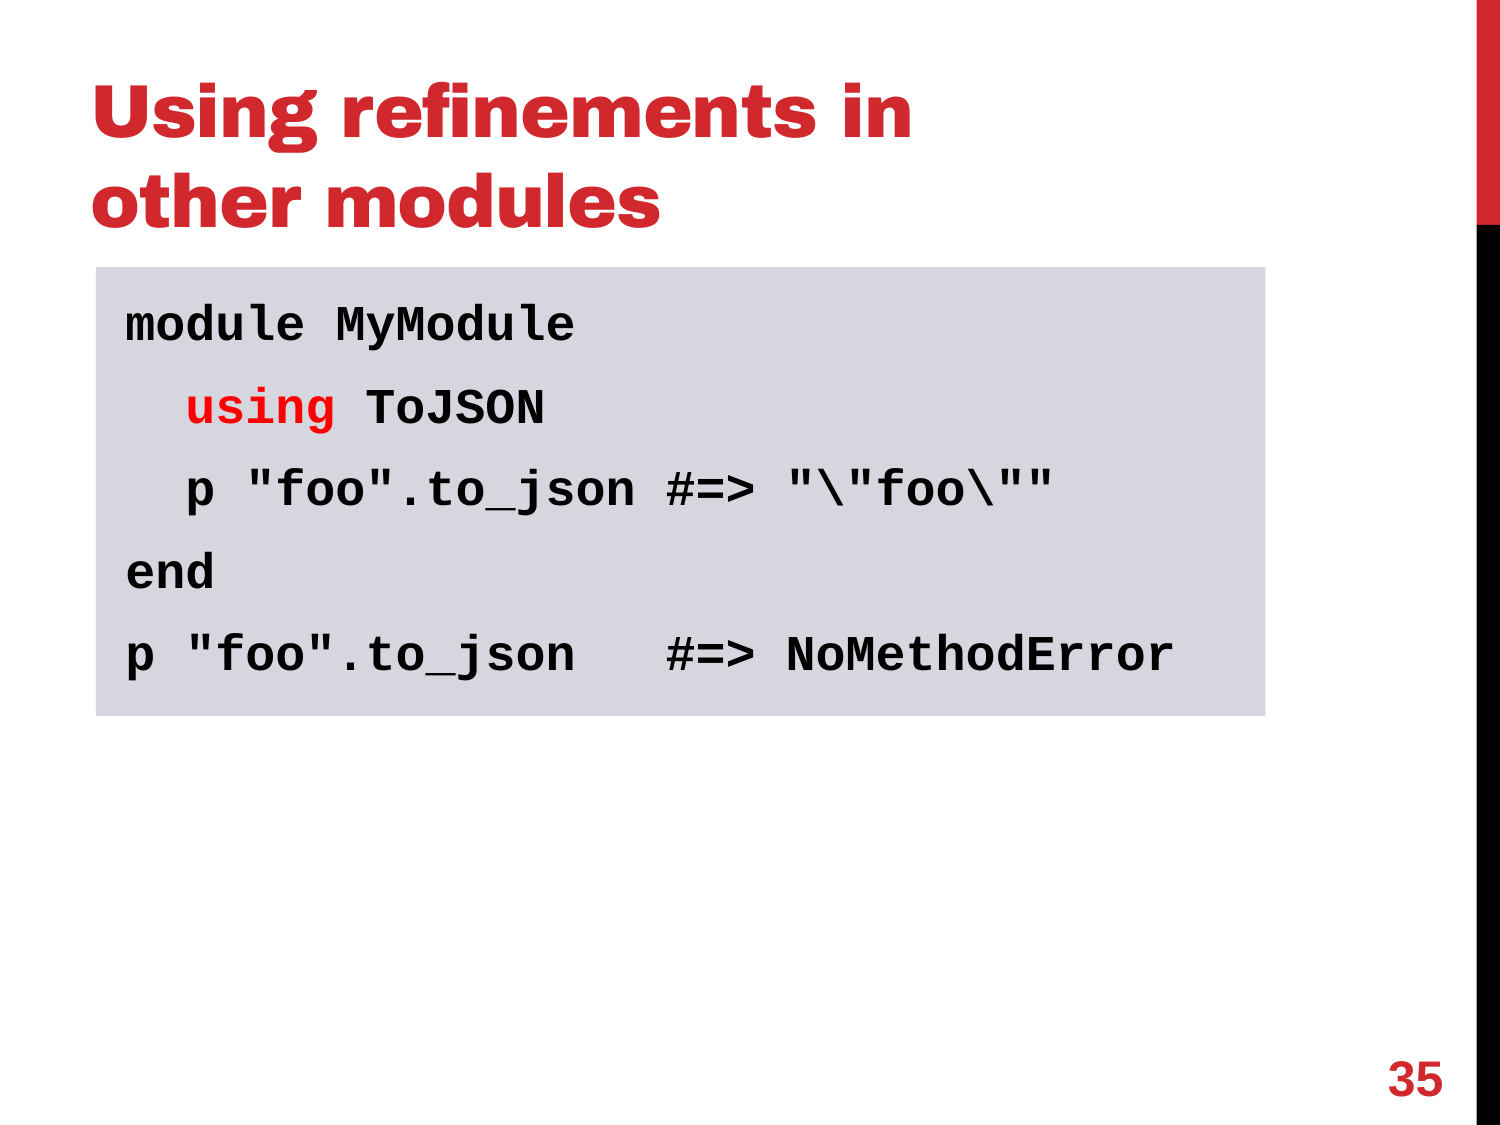

# Using refinements in other modules
module MyModule
  using ToJSON
  p "foo".to_json #=> "\"foo\""
end
p "foo".to_json   #=> NoMethodError
35